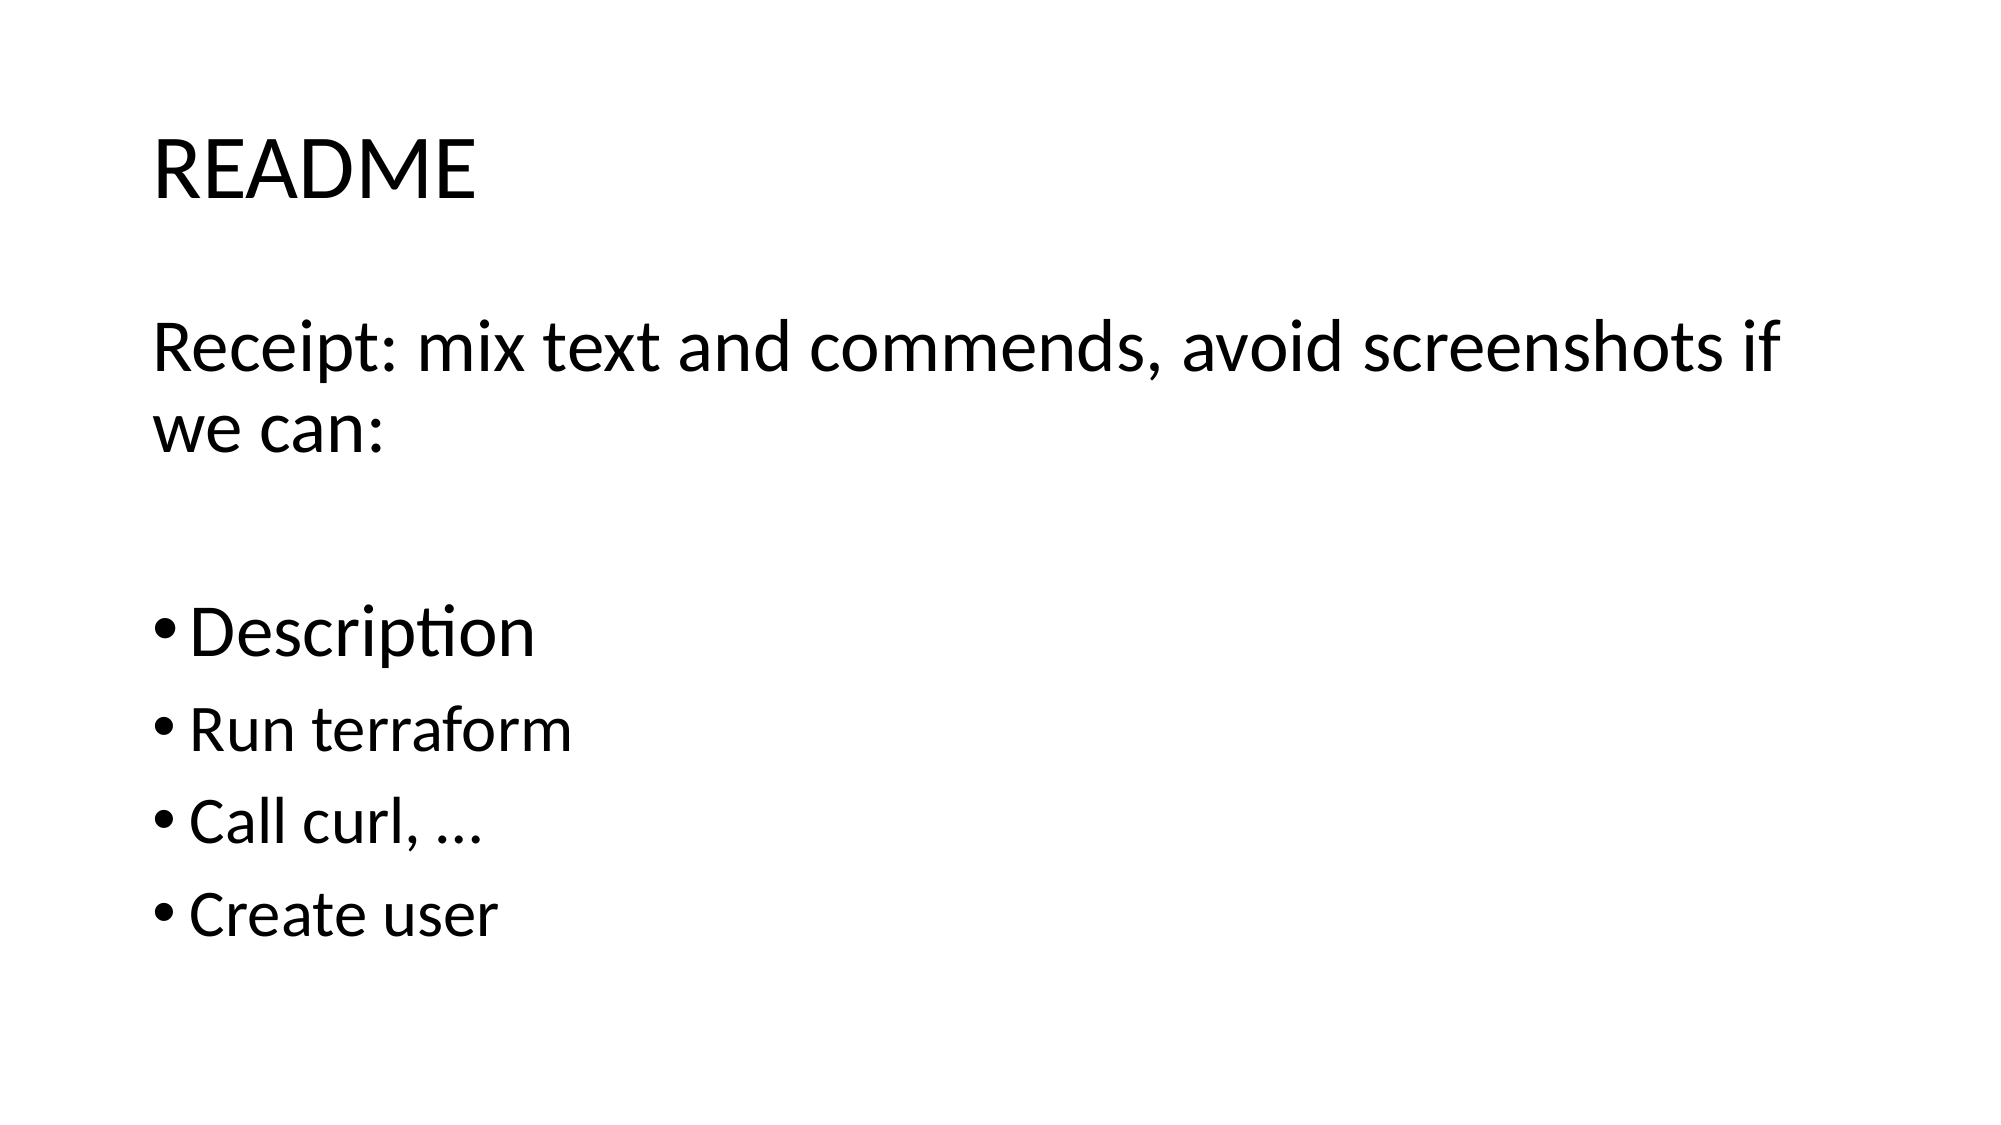

# README
Receipt: mix text and commends, avoid screenshots if we can:

Description
Run terraform
Call curl, …
Create user